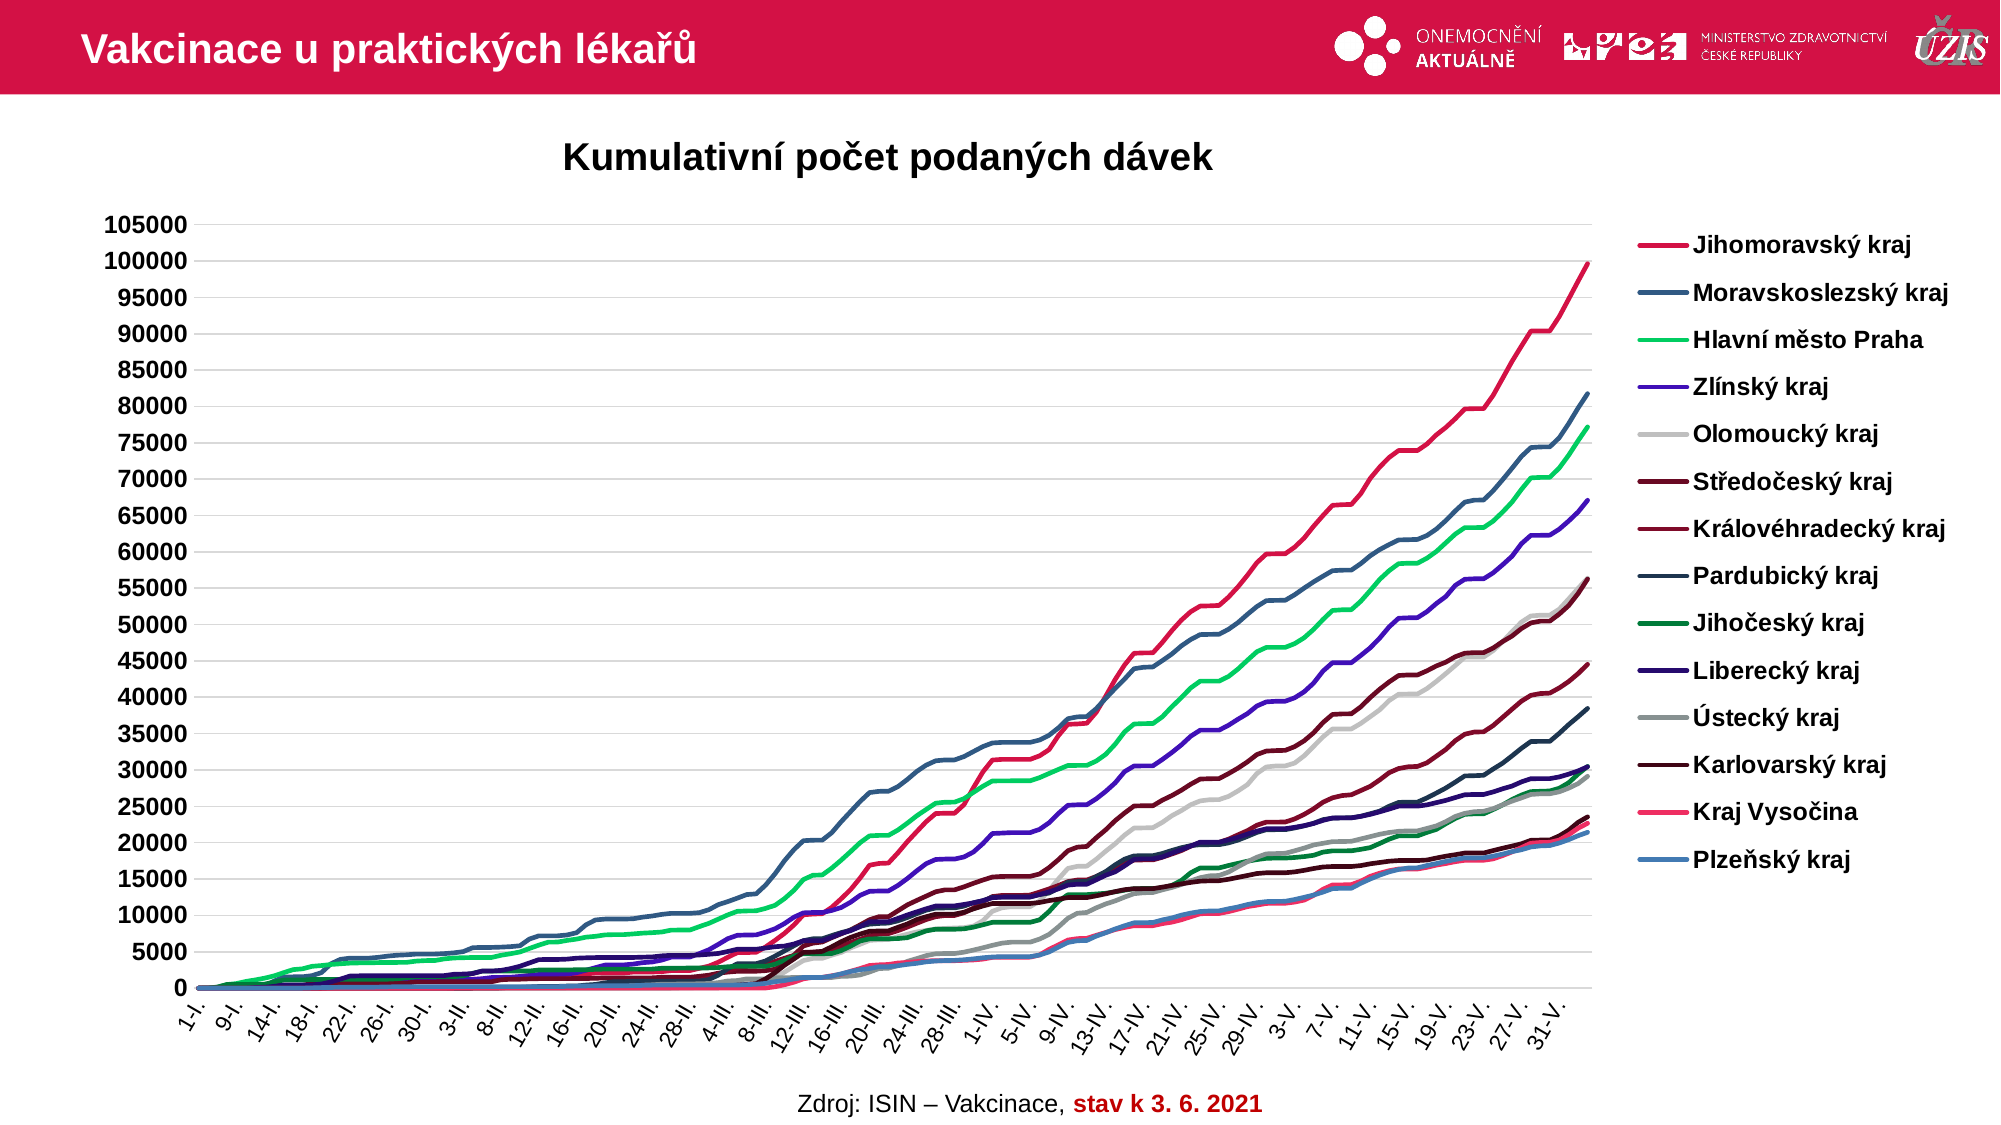

# Vakcinace u praktických lékařů

### Chart: Kumulativní počet podaných dávek

| Category | Jihomoravský kraj | Moravskoslezský kraj | Hlavní město Praha | Zlínský kraj | Olomoucký kraj | Středočeský kraj | Královéhradecký kraj | Pardubický kraj | Jihočeský kraj | Liberecký kraj | Ústecký kraj | Karlovarský kraj | Kraj Vysočina | Plzeňský kraj |
|---|---|---|---|---|---|---|---|---|---|---|---|---|---|---|
| 1-I. | 0.0 | 0.0 | 0.0 | 1.0 | 0.0 | 0.0 | 0.0 | 0.0 | 0.0 | 0.0 | 0.0 | 0.0 | 0.0 | 0.0 |
| 6-I. | 0.0 | 0.0 | 30.0 | 1.0 | 0.0 | 0.0 | 0.0 | 0.0 | 0.0 | 0.0 | 1.0 | 0.0 | 0.0 | 0.0 |
| 7-I. | 0.0 | 0.0 | 115.0 | 1.0 | 0.0 | 0.0 | 0.0 | 0.0 | 162.0 | 0.0 | 1.0 | 0.0 | 0.0 | 0.0 |
| 8-I. | 0.0 | 0.0 | 489.0 | 1.0 | 0.0 | 137.0 | 0.0 | 0.0 | 502.0 | 0.0 | 1.0 | 0.0 | 0.0 | 0.0 |
| 9-I. | 0.0 | 0.0 | 626.0 | 1.0 | 0.0 | 173.0 | 0.0 | 0.0 | 502.0 | 0.0 | 1.0 | 0.0 | 0.0 | 0.0 |
| 11-I. | 27.0 | 0.0 | 922.0 | 43.0 | 0.0 | 173.0 | 0.0 | 0.0 | 502.0 | 0.0 | 1.0 | 0.0 | 0.0 | 0.0 |
| 12-I. | 137.0 | 9.0 | 1131.0 | 73.0 | 0.0 | 273.0 | 0.0 | 1.0 | 553.0 | 92.0 | 1.0 | 0.0 | 0.0 | 0.0 |
| 13-I. | 194.0 | 285.0 | 1376.0 | 131.0 | 0.0 | 366.0 | 0.0 | 1.0 | 553.0 | 129.0 | 1.0 | 0.0 | 0.0 | 0.0 |
| 14-I. | 226.0 | 980.0 | 1695.0 | 143.0 | 0.0 | 366.0 | 0.0 | 1.0 | 848.0 | 247.0 | 1.0 | 0.0 | 0.0 | 0.0 |
| 15-I. | 226.0 | 1540.0 | 2130.0 | 197.0 | 0.0 | 366.0 | 0.0 | 1.0 | 1110.0 | 438.0 | 1.0 | 0.0 | 0.0 | 0.0 |
| 16-I. | 226.0 | 1559.0 | 2542.0 | 197.0 | 0.0 | 366.0 | 0.0 | 1.0 | 1110.0 | 438.0 | 1.0 | 0.0 | 0.0 | 0.0 |
| 17-I. | 226.0 | 1560.0 | 2656.0 | 347.0 | 0.0 | 366.0 | 0.0 | 1.0 | 1110.0 | 439.0 | 1.0 | 0.0 | 0.0 | 0.0 |
| 18-I. | 262.0 | 1721.0 | 2998.0 | 359.0 | 0.0 | 658.0 | 0.0 | 1.0 | 1196.0 | 443.0 | 1.0 | 0.0 | 0.0 | 40.0 |
| 19-I. | 422.0 | 2140.0 | 3104.0 | 403.0 | 0.0 | 658.0 | 0.0 | 1.0 | 1196.0 | 576.0 | 7.0 | 0.0 | 0.0 | 76.0 |
| 20-I. | 673.0 | 3348.0 | 3253.0 | 424.0 | 0.0 | 658.0 | 0.0 | 2.0 | 1196.0 | 857.0 | 13.0 | 59.0 | 0.0 | 94.0 |
| 21-I. | 807.0 | 3962.0 | 3349.0 | 575.0 | 0.0 | 705.0 | 0.0 | 2.0 | 1196.0 | 1237.0 | 25.0 | 59.0 | 0.0 | 118.0 |
| 22-I. | 882.0 | 4119.0 | 3436.0 | 850.0 | 0.0 | 705.0 | 0.0 | 2.0 | 1226.0 | 1661.0 | 31.0 | 59.0 | 0.0 | 118.0 |
| 23-I. | 882.0 | 4119.0 | 3475.0 | 851.0 | 0.0 | 705.0 | 0.0 | 3.0 | 1226.0 | 1691.0 | 31.0 | 59.0 | 0.0 | 118.0 |
| 24-I. | 1006.0 | 4119.0 | 3480.0 | 851.0 | 0.0 | 705.0 | 0.0 | 3.0 | 1226.0 | 1691.0 | 31.0 | 59.0 | 0.0 | 118.0 |
| 25-I. | 1014.0 | 4239.0 | 3515.0 | 905.0 | 0.0 | 705.0 | 0.0 | 3.0 | 1227.0 | 1710.0 | 31.0 | 59.0 | 0.0 | 140.0 |
| 26-I. | 1016.0 | 4404.0 | 3534.0 | 964.0 | 0.0 | 705.0 | 0.0 | 3.0 | 1227.0 | 1710.0 | 31.0 | 59.0 | 0.0 | 170.0 |
| 27-I. | 1018.0 | 4529.0 | 3540.0 | 964.0 | 0.0 | 705.0 | 0.0 | 3.0 | 1285.0 | 1710.0 | 31.0 | 59.0 | 0.0 | 200.0 |
| 28-I. | 1020.0 | 4581.0 | 3546.0 | 964.0 | 0.0 | 705.0 | 0.0 | 3.0 | 1428.0 | 1722.0 | 32.0 | 59.0 | 0.0 | 200.0 |
| 29-I. | 1022.0 | 4678.0 | 3713.0 | 964.0 | 0.0 | 854.0 | 0.0 | 3.0 | 1579.0 | 1722.0 | 32.0 | 59.0 | 0.0 | 206.0 |
| 30-I. | 1024.0 | 4678.0 | 3792.0 | 964.0 | 0.0 | 866.0 | 0.0 | 3.0 | 1579.0 | 1722.0 | 32.0 | 59.0 | 0.0 | 206.0 |
| 31-I. | 1024.0 | 4678.0 | 3793.0 | 964.0 | 0.0 | 866.0 | 0.0 | 3.0 | 1579.0 | 1722.0 | 32.0 | 59.0 | 0.0 | 206.0 |
| 1-II. | 1051.0 | 4743.0 | 4027.0 | 1006.0 | 0.0 | 878.0 | 0.0 | 4.0 | 1579.0 | 1724.0 | 32.0 | 59.0 | 0.0 | 206.0 |
| 2-II. | 1156.0 | 4854.0 | 4145.0 | 1090.0 | 0.0 | 878.0 | 0.0 | 5.0 | 1579.0 | 1908.0 | 33.0 | 59.0 | 0.0 | 206.0 |
| 3-II. | 1209.0 | 5025.0 | 4190.0 | 1180.0 | 0.0 | 878.0 | 0.0 | 5.0 | 1696.0 | 1940.0 | 33.0 | 59.0 | 1.0 | 206.0 |
| 4-II. | 1240.0 | 5559.0 | 4209.0 | 1198.0 | 0.0 | 878.0 | 0.0 | 38.0 | 2043.0 | 1999.0 | 33.0 | 59.0 | 1.0 | 206.0 |
| 5-II. | 1240.0 | 5598.0 | 4221.0 | 1298.0 | 0.0 | 878.0 | 16.0 | 49.0 | 2344.0 | 2353.0 | 37.0 | 59.0 | 1.0 | 206.0 |
| 7-II. | 1240.0 | 5598.0 | 4221.0 | 1461.0 | 0.0 | 878.0 | 16.0 | 49.0 | 2344.0 | 2353.0 | 37.0 | 59.0 | 1.0 | 206.0 |
| 8-II. | 1277.0 | 5643.0 | 4516.0 | 1479.0 | 0.0 | 1146.0 | 39.0 | 60.0 | 2350.0 | 2444.0 | 38.0 | 59.0 | 1.0 | 206.0 |
| 9-II. | 1392.0 | 5706.0 | 4730.0 | 1509.0 | 0.0 | 1226.0 | 103.0 | 92.0 | 2350.0 | 2682.0 | 38.0 | 59.0 | 1.0 | 206.0 |
| 10-II. | 1585.0 | 5827.0 | 4978.0 | 1601.0 | 0.0 | 1228.0 | 103.0 | 104.0 | 2350.0 | 3010.0 | 38.0 | 59.0 | 1.0 | 206.0 |
| 11-II. | 1720.0 | 6749.0 | 5452.0 | 1745.0 | 0.0 | 1278.0 | 103.0 | 167.0 | 2350.0 | 3466.0 | 38.0 | 59.0 | 1.0 | 206.0 |
| 12-II. | 1811.0 | 7191.0 | 5919.0 | 1880.0 | 0.0 | 1305.0 | 103.0 | 227.0 | 2498.0 | 3915.0 | 38.0 | 60.0 | 1.0 | 206.0 |
| 13-II. | 1811.0 | 7191.0 | 6322.0 | 1880.0 | 0.0 | 1305.0 | 103.0 | 239.0 | 2498.0 | 3945.0 | 38.0 | 60.0 | 1.0 | 206.0 |
| 14-II. | 1811.0 | 7191.0 | 6341.0 | 1880.0 | 0.0 | 1305.0 | 103.0 | 239.0 | 2498.0 | 3945.0 | 38.0 | 60.0 | 1.0 | 206.0 |
| 15-II. | 1845.0 | 7316.0 | 6567.0 | 1932.0 | 0.0 | 1305.0 | 121.0 | 290.0 | 2500.0 | 3993.0 | 68.0 | 60.0 | 1.0 | 247.0 |
| 16-II. | 1920.0 | 7625.0 | 6745.0 | 2126.0 | 0.0 | 1324.0 | 121.0 | 291.0 | 2531.0 | 4123.0 | 172.0 | 60.0 | 1.0 | 283.0 |
| 17-II. | 1955.0 | 8718.0 | 7009.0 | 2463.0 | 0.0 | 1324.0 | 121.0 | 429.0 | 2531.0 | 4167.0 | 191.0 | 60.0 | 1.0 | 301.0 |
| 18-II. | 2071.0 | 9375.0 | 7123.0 | 2825.0 | 0.0 | 1354.0 | 121.0 | 509.0 | 2588.0 | 4203.0 | 218.0 | 60.0 | 1.0 | 319.0 |
| 19-II. | 2078.0 | 9497.0 | 7319.0 | 3174.0 | 0.0 | 1410.0 | 185.0 | 725.0 | 2619.0 | 4214.0 | 225.0 | 60.0 | 1.0 | 325.0 |
| 20-II. | 2078.0 | 9498.0 | 7364.0 | 3197.0 | 0.0 | 1410.0 | 185.0 | 888.0 | 2619.0 | 4214.0 | 225.0 | 60.0 | 1.0 | 325.0 |
| 21-II. | 2078.0 | 9498.0 | 7364.0 | 3197.0 | 0.0 | 1410.0 | 212.0 | 888.0 | 2619.0 | 4214.0 | 225.0 | 60.0 | 1.0 | 325.0 |
| 22-II. | 2217.0 | 9550.0 | 7459.0 | 3307.0 | 0.0 | 1416.0 | 253.0 | 955.0 | 2622.0 | 4221.0 | 225.0 | 60.0 | 1.0 | 349.0 |
| 23-II. | 2218.0 | 9762.0 | 7561.0 | 3504.0 | 0.0 | 1416.0 | 308.0 | 955.0 | 2622.0 | 4263.0 | 414.0 | 60.0 | 1.0 | 379.0 |
| 24-II. | 2218.0 | 9918.0 | 7626.0 | 3599.0 | 0.0 | 1416.0 | 386.0 | 955.0 | 2623.0 | 4296.0 | 455.0 | 60.0 | 1.0 | 408.0 |
| 25-II. | 2261.0 | 10136.0 | 7718.0 | 3851.0 | 0.0 | 1492.0 | 570.0 | 955.0 | 2732.0 | 4438.0 | 537.0 | 60.0 | 1.0 | 408.0 |
| 26-II. | 2410.0 | 10282.0 | 7977.0 | 4258.0 | 0.0 | 1493.0 | 676.0 | 955.0 | 2742.0 | 4511.0 | 543.0 | 60.0 | 1.0 | 414.0 |
| 27-II. | 2410.0 | 10283.0 | 7989.0 | 4261.0 | 34.0 | 1494.0 | 833.0 | 955.0 | 2746.0 | 4511.0 | 573.0 | 60.0 | 1.0 | 414.0 |
| 28-II. | 2422.0 | 10283.0 | 7999.0 | 4283.0 | 34.0 | 1496.0 | 834.0 | 955.0 | 2767.0 | 4512.0 | 573.0 | 60.0 | 1.0 | 414.0 |
| 1-III. | 2726.0 | 10385.0 | 8469.0 | 4754.0 | 113.0 | 1630.0 | 1084.0 | 987.0 | 2767.0 | 4564.0 | 603.0 | 60.0 | 1.0 | 414.0 |
| 2-III. | 3033.0 | 10790.0 | 8917.0 | 5286.0 | 244.0 | 1782.0 | 1427.0 | 1191.0 | 2778.0 | 4661.0 | 635.0 | 60.0 | 1.0 | 414.0 |
| 3-III. | 3569.0 | 11488.0 | 9487.0 | 6020.0 | 476.0 | 2058.0 | 1945.0 | 1790.0 | 2833.0 | 4774.0 | 762.0 | 60.0 | 1.0 | 414.0 |
| 4-III. | 4241.0 | 11900.0 | 10077.0 | 6803.0 | 712.0 | 2207.0 | 2402.0 | 2667.0 | 2940.0 | 5039.0 | 989.0 | 111.0 | 1.0 | 414.0 |
| 5-III. | 4875.0 | 12373.0 | 10559.0 | 7266.0 | 894.0 | 2319.0 | 2780.0 | 3346.0 | 3005.0 | 5351.0 | 1041.0 | 419.0 | 1.0 | 423.0 |
| 6-III. | 4900.0 | 12872.0 | 10620.0 | 7313.0 | 941.0 | 2319.0 | 2982.0 | 3349.0 | 3005.0 | 5351.0 | 1272.0 | 525.0 | 1.0 | 482.0 |
| 7-III. | 4935.0 | 12967.0 | 10637.0 | 7324.0 | 942.0 | 2330.0 | 3016.0 | 3370.0 | 3006.0 | 5351.0 | 1272.0 | 622.0 | 1.0 | 529.0 |
| 8-III. | 5662.0 | 14167.0 | 10968.0 | 7702.0 | 1139.0 | 2408.0 | 3216.0 | 3742.0 | 3007.0 | 5518.0 | 1283.0 | 1270.0 | 20.0 | 650.0 |
| 9-III. | 6563.0 | 15727.0 | 11392.0 | 8166.0 | 1466.0 | 2598.0 | 3681.0 | 4403.0 | 3283.0 | 5695.0 | 1421.0 | 2130.0 | 189.0 | 890.0 |
| 10-III. | 7535.0 | 17519.0 | 12311.0 | 8883.0 | 2208.0 | 3390.0 | 4108.0 | 5122.0 | 3832.0 | 5785.0 | 1422.0 | 3149.0 | 465.0 | 1044.0 |
| 11-III. | 8684.0 | 19051.0 | 13450.0 | 9755.0 | 3020.0 | 4516.0 | 4518.0 | 5827.0 | 4418.0 | 6070.0 | 1466.0 | 4018.0 | 819.0 | 1259.0 |
| 12-III. | 10083.0 | 20271.0 | 14927.0 | 10353.0 | 3785.0 | 5796.0 | 4867.0 | 6523.0 | 4732.0 | 6520.0 | 1466.0 | 4919.0 | 1281.0 | 1470.0 |
| 13-III. | 10192.0 | 20351.0 | 15524.0 | 10397.0 | 4093.0 | 6188.0 | 4951.0 | 6789.0 | 4732.0 | 6533.0 | 1466.0 | 4959.0 | 1484.0 | 1475.0 |
| 14-III. | 10238.0 | 20352.0 | 15566.0 | 10399.0 | 4094.0 | 6346.0 | 4984.0 | 6796.0 | 4732.0 | 6534.0 | 1466.0 | 5059.0 | 1484.0 | 1475.0 |
| 15-III. | 11116.0 | 21374.0 | 16496.0 | 10683.0 | 4536.0 | 6939.0 | 5328.0 | 7229.0 | 4760.0 | 6996.0 | 1468.0 | 5686.0 | 1698.0 | 1664.0 |
| 16-III. | 12292.0 | 22889.0 | 17599.0 | 11092.0 | 4909.0 | 7466.0 | 5775.0 | 7639.0 | 5165.0 | 7525.0 | 1630.0 | 6389.0 | 1922.0 | 1966.0 |
| 17-III. | 13558.0 | 24277.0 | 18779.0 | 11821.0 | 5538.0 | 8009.0 | 6283.0 | 7975.0 | 5778.0 | 7905.0 | 1654.0 | 6981.0 | 2319.0 | 2293.0 |
| 18-III. | 15138.0 | 25665.0 | 19998.0 | 12761.0 | 6030.0 | 8693.0 | 6714.0 | 8502.0 | 6486.0 | 8468.0 | 1814.0 | 7432.0 | 2691.0 | 2534.0 |
| 19-III. | 16906.0 | 26897.0 | 20939.0 | 13312.0 | 6568.0 | 9410.0 | 7194.0 | 8799.0 | 6775.0 | 9129.0 | 2219.0 | 7822.0 | 3111.0 | 2690.0 |
| 20-III. | 17145.0 | 27068.0 | 21002.0 | 13356.0 | 6653.0 | 9822.0 | 7435.0 | 8896.0 | 6787.0 | 9141.0 | 2693.0 | 7861.0 | 3206.0 | 2954.0 |
| 21-III. | 17199.0 | 27072.0 | 21003.0 | 13367.0 | 6676.0 | 9822.0 | 7496.0 | 8945.0 | 6787.0 | 9141.0 | 2741.0 | 7875.0 | 3254.0 | 2954.0 |
| 22-III. | 18598.0 | 27706.0 | 21740.0 | 14122.0 | 7087.0 | 10638.0 | 7906.0 | 9251.0 | 6817.0 | 9582.0 | 3106.0 | 8363.0 | 3452.0 | 3079.0 |
| 23-III. | 20136.0 | 28696.0 | 22690.0 | 15067.0 | 7422.0 | 11450.0 | 8397.0 | 9708.0 | 6939.0 | 10069.0 | 3682.0 | 8827.0 | 3535.0 | 3267.0 |
| 24-III. | 21526.0 | 29803.0 | 23699.0 | 16132.0 | 7735.0 | 12064.0 | 8921.0 | 10238.0 | 7395.0 | 10492.0 | 4067.0 | 9429.0 | 3649.0 | 3416.0 |
| 25-III. | 22902.0 | 30673.0 | 24581.0 | 17127.0 | 7931.0 | 12661.0 | 9429.0 | 10728.0 | 7876.0 | 10909.0 | 4473.0 | 9821.0 | 3752.0 | 3620.0 |
| 26-III. | 24014.0 | 31261.0 | 25432.0 | 17696.0 | 8139.0 | 13252.0 | 9819.0 | 11019.0 | 8100.0 | 11289.0 | 4723.0 | 10171.0 | 3764.0 | 3735.0 |
| 27-III. | 24052.0 | 31381.0 | 25569.0 | 17752.0 | 8217.0 | 13520.0 | 9991.0 | 11034.0 | 8102.0 | 11312.0 | 4760.0 | 10184.0 | 3776.0 | 3796.0 |
| 28-III. | 24052.0 | 31381.0 | 25576.0 | 17752.0 | 8270.0 | 13520.0 | 9996.0 | 11034.0 | 8102.0 | 11312.0 | 4762.0 | 10184.0 | 3776.0 | 3822.0 |
| 29-III. | 25239.0 | 31850.0 | 26060.0 | 18042.0 | 8324.0 | 13930.0 | 10365.0 | 11286.0 | 8158.0 | 11511.0 | 4952.0 | 10443.0 | 3818.0 | 3906.0 |
| 30-III. | 27574.0 | 32537.0 | 26926.0 | 18725.0 | 8533.0 | 14420.0 | 11010.0 | 11751.0 | 8382.0 | 11732.0 | 5234.0 | 10902.0 | 3877.0 | 4023.0 |
| 31-III. | 29734.0 | 33217.0 | 27759.0 | 19873.0 | 9270.0 | 14863.0 | 11869.0 | 12010.0 | 8709.0 | 12041.0 | 5549.0 | 11297.0 | 3995.0 | 4176.0 |
| 1-IV. | 31366.0 | 33716.0 | 28490.0 | 21266.0 | 10564.0 | 15278.0 | 12590.0 | 12521.0 | 9051.0 | 12428.0 | 5884.0 | 11637.0 | 4230.0 | 4283.0 |
| 2-IV. | 31455.0 | 33799.0 | 28501.0 | 21324.0 | 11048.0 | 15364.0 | 12749.0 | 12521.0 | 9052.0 | 12517.0 | 6184.0 | 11637.0 | 4248.0 | 4333.0 |
| 3-IV. | 31456.0 | 33799.0 | 28506.0 | 21387.0 | 11204.0 | 15366.0 | 12749.0 | 12536.0 | 9052.0 | 12542.0 | 6323.0 | 11640.0 | 4252.0 | 4333.0 |
| 4-IV. | 31456.0 | 33799.0 | 28506.0 | 21388.0 | 11204.0 | 15366.0 | 12750.0 | 12536.0 | 9052.0 | 12542.0 | 6323.0 | 11640.0 | 4252.0 | 4333.0 |
| 5-IV. | 31456.0 | 33800.0 | 28508.0 | 21389.0 | 11204.0 | 15368.0 | 12807.0 | 12536.0 | 9052.0 | 12542.0 | 6323.0 | 11640.0 | 4260.0 | 4333.0 |
| 6-IV. | 31947.0 | 34124.0 | 28950.0 | 21831.0 | 11981.0 | 15693.0 | 13208.0 | 12865.0 | 9389.0 | 12867.0 | 6746.0 | 11778.0 | 4558.0 | 4551.0 |
| 7-IV. | 32793.0 | 34775.0 | 29519.0 | 22736.0 | 13448.0 | 16570.0 | 13642.0 | 13074.0 | 10531.0 | 13240.0 | 7375.0 | 12036.0 | 5326.0 | 4978.0 |
| 8-IV. | 34728.0 | 35797.0 | 30080.0 | 24030.0 | 15022.0 | 17664.0 | 14117.0 | 13737.0 | 11953.0 | 13657.0 | 8427.0 | 12224.0 | 5959.0 | 5647.0 |
| 9-IV. | 36280.0 | 37052.0 | 30619.0 | 25151.0 | 16464.0 | 18892.0 | 14646.0 | 14581.0 | 12845.0 | 14164.0 | 9602.0 | 12452.0 | 6613.0 | 6279.0 |
| 10-IV. | 36330.0 | 37304.0 | 30630.0 | 25213.0 | 16752.0 | 19392.0 | 14869.0 | 14656.0 | 12857.0 | 14286.0 | 10298.0 | 12452.0 | 6813.0 | 6516.0 |
| 11-IV. | 36424.0 | 37343.0 | 30630.0 | 25223.0 | 16771.0 | 19487.0 | 14870.0 | 14657.0 | 12859.0 | 14286.0 | 10408.0 | 12453.0 | 6853.0 | 6559.0 |
| 12-IV. | 37938.0 | 38430.0 | 31230.0 | 26033.0 | 17723.0 | 20678.0 | 15351.0 | 15337.0 | 12946.0 | 14899.0 | 11037.0 | 12695.0 | 7263.0 | 7161.0 |
| 13-IV. | 40135.0 | 39851.0 | 32148.0 | 27056.0 | 18832.0 | 21768.0 | 15965.0 | 16031.0 | 13043.0 | 15526.0 | 11573.0 | 12965.0 | 7655.0 | 7610.0 |
| 14-IV. | 42434.0 | 41214.0 | 33534.0 | 28224.0 | 19852.0 | 23028.0 | 16480.0 | 16950.0 | 13251.0 | 15991.0 | 11999.0 | 13271.0 | 8054.0 | 8138.0 |
| 15-IV. | 44447.0 | 42508.0 | 35239.0 | 29779.0 | 21043.0 | 24085.0 | 17101.0 | 17739.0 | 13470.0 | 16816.0 | 12516.0 | 13539.0 | 8346.0 | 8584.0 |
| 16-IV. | 46051.0 | 43926.0 | 36325.0 | 30551.0 | 22014.0 | 25050.0 | 17610.0 | 18187.0 | 13683.0 | 17706.0 | 12986.0 | 13674.0 | 8590.0 | 8983.0 |
| 17-IV. | 46103.0 | 44127.0 | 36377.0 | 30562.0 | 22039.0 | 25080.0 | 17634.0 | 18210.0 | 13697.0 | 17778.0 | 13118.0 | 13684.0 | 8590.0 | 9005.0 |
| 18-IV. | 46114.0 | 44173.0 | 36386.0 | 30575.0 | 22068.0 | 25082.0 | 17634.0 | 18210.0 | 13699.0 | 17778.0 | 13151.0 | 13684.0 | 8590.0 | 9024.0 |
| 19-IV. | 47553.0 | 45043.0 | 37325.0 | 31447.0 | 22798.0 | 25856.0 | 17999.0 | 18524.0 | 13770.0 | 18038.0 | 13518.0 | 13889.0 | 8872.0 | 9382.0 |
| 20-IV. | 49162.0 | 45949.0 | 38694.0 | 32403.0 | 23710.0 | 26479.0 | 18451.0 | 18934.0 | 14139.0 | 18557.0 | 13844.0 | 14121.0 | 9078.0 | 9649.0 |
| 21-IV. | 50600.0 | 47058.0 | 39947.0 | 33437.0 | 24412.0 | 27211.0 | 18908.0 | 19305.0 | 14789.0 | 19033.0 | 14247.0 | 14338.0 | 9398.0 | 10030.0 |
| 22-IV. | 51772.0 | 47941.0 | 41284.0 | 34643.0 | 25217.0 | 28050.0 | 19520.0 | 19600.0 | 15866.0 | 19546.0 | 14749.0 | 14545.0 | 9811.0 | 10321.0 |
| 23-IV. | 52544.0 | 48615.0 | 42215.0 | 35476.0 | 25747.0 | 28757.0 | 20024.0 | 19725.0 | 16533.0 | 20070.0 | 15187.0 | 14715.0 | 10229.0 | 10536.0 |
| 24-IV. | 52570.0 | 48653.0 | 42216.0 | 35476.0 | 25907.0 | 28802.0 | 20047.0 | 19728.0 | 16533.0 | 20070.0 | 15443.0 | 14762.0 | 10268.0 | 10607.0 |
| 25-IV. | 52626.0 | 48664.0 | 42216.0 | 35476.0 | 25925.0 | 28817.0 | 20049.0 | 19729.0 | 16533.0 | 20070.0 | 15492.0 | 14775.0 | 10268.0 | 10628.0 |
| 26-IV. | 53771.0 | 49352.0 | 42858.0 | 36154.0 | 26365.0 | 29504.0 | 20486.0 | 19975.0 | 16864.0 | 20382.0 | 15959.0 | 14973.0 | 10523.0 | 10908.0 |
| 27-IV. | 55185.0 | 50264.0 | 43880.0 | 36980.0 | 27120.0 | 30253.0 | 21078.0 | 20358.0 | 17163.0 | 20747.0 | 16697.0 | 15228.0 | 10858.0 | 11166.0 |
| 28-IV. | 56790.0 | 51406.0 | 45093.0 | 37754.0 | 27984.0 | 31118.0 | 21655.0 | 20869.0 | 17455.0 | 21186.0 | 17380.0 | 15489.0 | 11213.0 | 11497.0 |
| 29-IV. | 58515.0 | 52476.0 | 46259.0 | 38802.0 | 29508.0 | 32120.0 | 22402.0 | 21411.0 | 17680.0 | 21589.0 | 17998.0 | 15758.0 | 11414.0 | 11748.0 |
| 30-IV. | 59708.0 | 53291.0 | 46858.0 | 39365.0 | 30418.0 | 32604.0 | 22833.0 | 21789.0 | 17854.0 | 21916.0 | 18464.0 | 15865.0 | 11654.0 | 11903.0 |
| 1-V. | 59740.0 | 53329.0 | 46864.0 | 39453.0 | 30552.0 | 32670.0 | 22837.0 | 21791.0 | 17885.0 | 21917.0 | 18505.0 | 15865.0 | 11656.0 | 11927.0 |
| 2-V. | 59742.0 | 53339.0 | 46864.0 | 39454.0 | 30554.0 | 32701.0 | 22839.0 | 21791.0 | 17885.0 | 21929.0 | 18544.0 | 15866.0 | 11672.0 | 11945.0 |
| 3-V. | 60652.0 | 54103.0 | 47373.0 | 39925.0 | 30955.0 | 33209.0 | 23273.0 | 22029.0 | 17968.0 | 22116.0 | 18888.0 | 15989.0 | 11840.0 | 12184.0 |
| 4-V. | 61898.0 | 55014.0 | 48182.0 | 40750.0 | 31949.0 | 34007.0 | 23890.0 | 22317.0 | 18091.0 | 22348.0 | 19259.0 | 16194.0 | 12106.0 | 12487.0 |
| 5-V. | 63520.0 | 55878.0 | 49334.0 | 41941.0 | 33242.0 | 35116.0 | 24650.0 | 22668.0 | 18270.0 | 22648.0 | 19693.0 | 16446.0 | 12743.0 | 12800.0 |
| 6-V. | 65005.0 | 56661.0 | 50700.0 | 43606.0 | 34551.0 | 36525.0 | 25567.0 | 23171.0 | 18704.0 | 23065.0 | 19919.0 | 16662.0 | 13596.0 | 13206.0 |
| 7-V. | 66406.0 | 57411.0 | 51939.0 | 44754.0 | 35638.0 | 37637.0 | 26173.0 | 23378.0 | 18875.0 | 23395.0 | 20147.0 | 16726.0 | 14190.0 | 13683.0 |
| 8-V. | 66497.0 | 57483.0 | 52031.0 | 44754.0 | 35639.0 | 37712.0 | 26479.0 | 23416.0 | 18880.0 | 23420.0 | 20159.0 | 16726.0 | 14198.0 | 13734.0 |
| 9-V. | 66526.0 | 57497.0 | 52044.0 | 44754.0 | 35639.0 | 37728.0 | 26597.0 | 23423.0 | 18883.0 | 23420.0 | 20196.0 | 16726.0 | 14242.0 | 13734.0 |
| 10-V. | 68010.0 | 58384.0 | 53207.0 | 45754.0 | 36405.0 | 38688.0 | 27166.0 | 23638.0 | 19092.0 | 23624.0 | 20518.0 | 16854.0 | 14709.0 | 14417.0 |
| 11-V. | 70113.0 | 59470.0 | 54676.0 | 46810.0 | 37340.0 | 39968.0 | 27758.0 | 23986.0 | 19325.0 | 23896.0 | 20835.0 | 17102.0 | 15379.0 | 15015.0 |
| 12-V. | 71665.0 | 60319.0 | 56221.0 | 48135.0 | 38282.0 | 41108.0 | 28639.0 | 24346.0 | 19897.0 | 24243.0 | 21157.0 | 17275.0 | 15807.0 | 15540.0 |
| 13-V. | 72989.0 | 61013.0 | 57423.0 | 49678.0 | 39552.0 | 42109.0 | 29627.0 | 25020.0 | 20497.0 | 24624.0 | 21400.0 | 17455.0 | 16149.0 | 15992.0 |
| 14-V. | 73938.0 | 61642.0 | 58377.0 | 50869.0 | 40419.0 | 42993.0 | 30201.0 | 25536.0 | 20938.0 | 25022.0 | 21568.0 | 17547.0 | 16385.0 | 16322.0 |
| 15-V. | 73938.0 | 61677.0 | 58441.0 | 50922.0 | 40441.0 | 43074.0 | 30437.0 | 25589.0 | 20939.0 | 25022.0 | 21623.0 | 17547.0 | 16385.0 | 16516.0 |
| 16-V. | 73939.0 | 61720.0 | 58446.0 | 50946.0 | 40450.0 | 43074.0 | 30491.0 | 25590.0 | 20939.0 | 25022.0 | 21623.0 | 17547.0 | 16385.0 | 16544.0 |
| 17-V. | 74833.0 | 62257.0 | 59134.0 | 51779.0 | 41196.0 | 43638.0 | 30990.0 | 26166.0 | 21421.0 | 25201.0 | 21962.0 | 17622.0 | 16612.0 | 16864.0 |
| 18-V. | 76104.0 | 63139.0 | 60063.0 | 52897.0 | 42186.0 | 44314.0 | 31907.0 | 26825.0 | 21836.0 | 25513.0 | 22311.0 | 17898.0 | 16918.0 | 17135.0 |
| 19-V. | 77119.0 | 64306.0 | 61254.0 | 53860.0 | 43259.0 | 44836.0 | 32822.0 | 27518.0 | 22610.0 | 25820.0 | 22896.0 | 18146.0 | 17136.0 | 17428.0 |
| 20-V. | 78318.0 | 65635.0 | 62446.0 | 55402.0 | 44367.0 | 45573.0 | 34034.0 | 28331.0 | 23339.0 | 26210.0 | 23610.0 | 18351.0 | 17391.0 | 17696.0 |
| 21-V. | 79660.0 | 66844.0 | 63337.0 | 56238.0 | 45514.0 | 46057.0 | 34920.0 | 29180.0 | 23903.0 | 26597.0 | 24035.0 | 18574.0 | 17576.0 | 17901.0 |
| 22-V. | 79697.0 | 67118.0 | 63342.0 | 56300.0 | 45525.0 | 46140.0 | 35214.0 | 29219.0 | 23969.0 | 26633.0 | 24261.0 | 18574.0 | 17589.0 | 17901.0 |
| 23-V. | 79697.0 | 67136.0 | 63350.0 | 56300.0 | 45526.0 | 46145.0 | 35252.0 | 29273.0 | 23974.0 | 26633.0 | 24322.0 | 18574.0 | 17589.0 | 17917.0 |
| 24-V. | 81515.0 | 68403.0 | 64230.0 | 57112.0 | 46409.0 | 46765.0 | 36101.0 | 30129.0 | 24552.0 | 26979.0 | 24678.0 | 18920.0 | 17772.0 | 18145.0 |
| 25-V. | 83850.0 | 69912.0 | 65467.0 | 58216.0 | 47635.0 | 47652.0 | 37224.0 | 30929.0 | 25191.0 | 27415.0 | 25204.0 | 19239.0 | 18222.0 | 18429.0 |
| 26-V. | 86193.0 | 71494.0 | 66839.0 | 59392.0 | 49021.0 | 48414.0 | 38350.0 | 31938.0 | 25939.0 | 27787.0 | 25717.0 | 19538.0 | 18730.0 | 18773.0 |
| 27-V. | 88310.0 | 73129.0 | 68597.0 | 61122.0 | 50338.0 | 49455.0 | 39466.0 | 32981.0 | 26551.0 | 28364.0 | 26164.0 | 19855.0 | 19330.0 | 19032.0 |
| 28-V. | 90366.0 | 74348.0 | 70177.0 | 62281.0 | 51185.0 | 50224.0 | 40266.0 | 33921.0 | 27021.0 | 28805.0 | 26632.0 | 20334.0 | 19935.0 | 19413.0 |
| 29-V. | 90378.0 | 74432.0 | 70249.0 | 62282.0 | 51285.0 | 50472.0 | 40512.0 | 33931.0 | 27072.0 | 28810.0 | 26721.0 | 20364.0 | 20033.0 | 19558.0 |
| 30-V. | 90380.0 | 74444.0 | 70253.0 | 62305.0 | 51287.0 | 50472.0 | 40572.0 | 33933.0 | 27109.0 | 28810.0 | 26732.0 | 20364.0 | 20058.0 | 19605.0 |
| 31-V. | 92350.0 | 75697.0 | 71539.0 | 63119.0 | 52113.0 | 51439.0 | 41281.0 | 35041.0 | 27488.0 | 29047.0 | 26998.0 | 20931.0 | 20362.0 | 19954.0 |
| 1-VI. | 94783.0 | 77643.0 | 73295.0 | 64253.0 | 53522.0 | 52610.0 | 42161.0 | 36244.0 | 28239.0 | 29428.0 | 27503.0 | 21718.0 | 21097.0 | 20417.0 |
| 2-VI. | 97244.0 | 79796.0 | 75298.0 | 65490.0 | 54985.0 | 54270.0 | 43260.0 | 37327.0 | 29440.0 | 29877.0 | 28130.0 | 22803.0 | 22000.0 | 20964.0 |
| 3-VI. | 99635.0 | 81764.0 | 77188.0 | 67105.0 | 56393.0 | 56264.0 | 44529.0 | 38464.0 | 30493.0 | 30446.0 | 29136.0 | 23552.0 | 22667.0 | 21426.0 |
Zdroj: ISIN – Vakcinace, stav k 3. 6. 2021